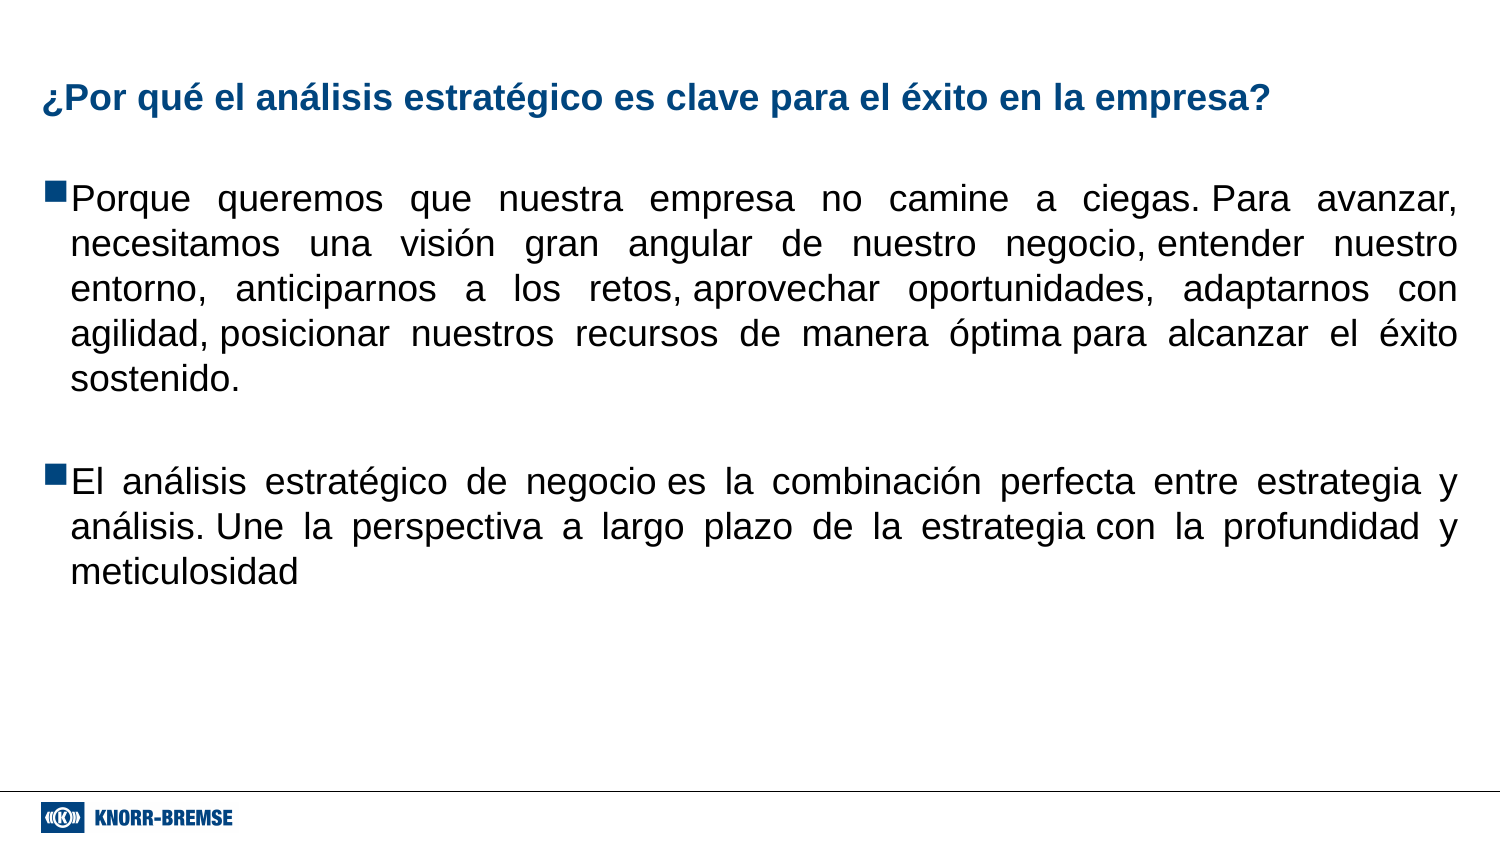

# ¿Por qué el análisis estratégico es clave para el éxito en la empresa?
Porque queremos que nuestra empresa no camine a ciegas. Para avanzar, necesitamos una visión gran angular de nuestro negocio, entender nuestro entorno, anticiparnos a los retos, aprovechar oportunidades, adaptarnos con agilidad, posicionar nuestros recursos de manera óptima para alcanzar el éxito sostenido.

El análisis estratégico de negocio es la combinación perfecta entre estrategia y análisis. Une la perspectiva a largo plazo de la estrategia con la profundidad y meticulosidad